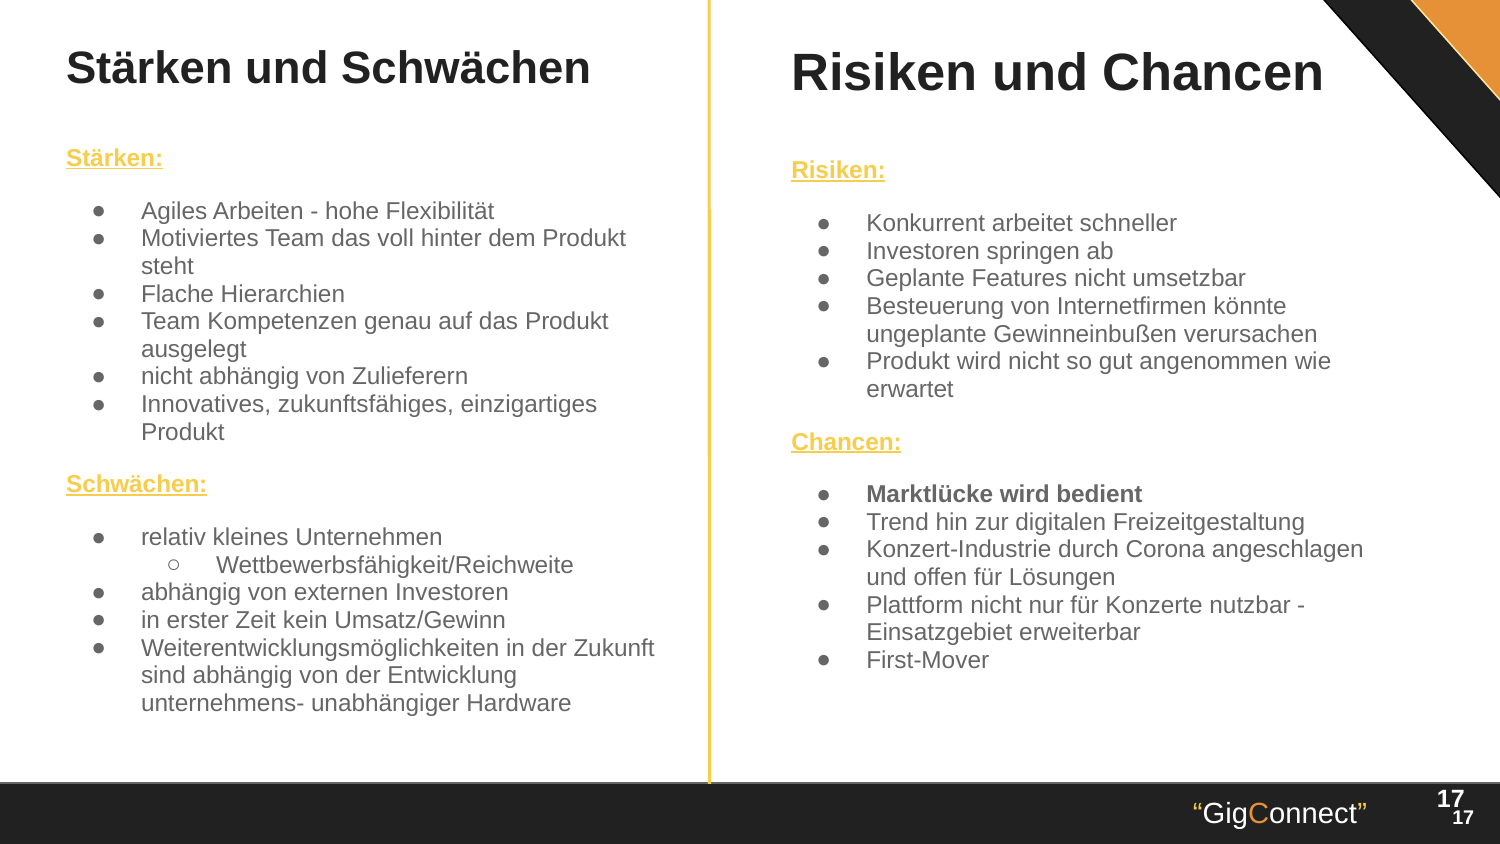

# Stärken und Schwächen
Risiken und Chancen
Stärken:
Agiles Arbeiten - hohe Flexibilität
Motiviertes Team das voll hinter dem Produkt steht
Flache Hierarchien
Team Kompetenzen genau auf das Produkt ausgelegt
nicht abhängig von Zulieferern
Innovatives, zukunftsfähiges, einzigartiges Produkt
Schwächen:
relativ kleines Unternehmen
Wettbewerbsfähigkeit/Reichweite
abhängig von externen Investoren
in erster Zeit kein Umsatz/Gewinn
Weiterentwicklungsmöglichkeiten in der Zukunft sind abhängig von der Entwicklung unternehmens- unabhängiger Hardware

Risiken:
Konkurrent arbeitet schneller
Investoren springen ab
Geplante Features nicht umsetzbar
Besteuerung von Internetfirmen könnte ungeplante Gewinneinbußen verursachen
Produkt wird nicht so gut angenommen wie erwartet
Chancen:
Marktlücke wird bedient
Trend hin zur digitalen Freizeitgestaltung
Konzert-Industrie durch Corona angeschlagen und offen für Lösungen
Plattform nicht nur für Konzerte nutzbar - Einsatzgebiet erweiterbar
First-Mover

17
17